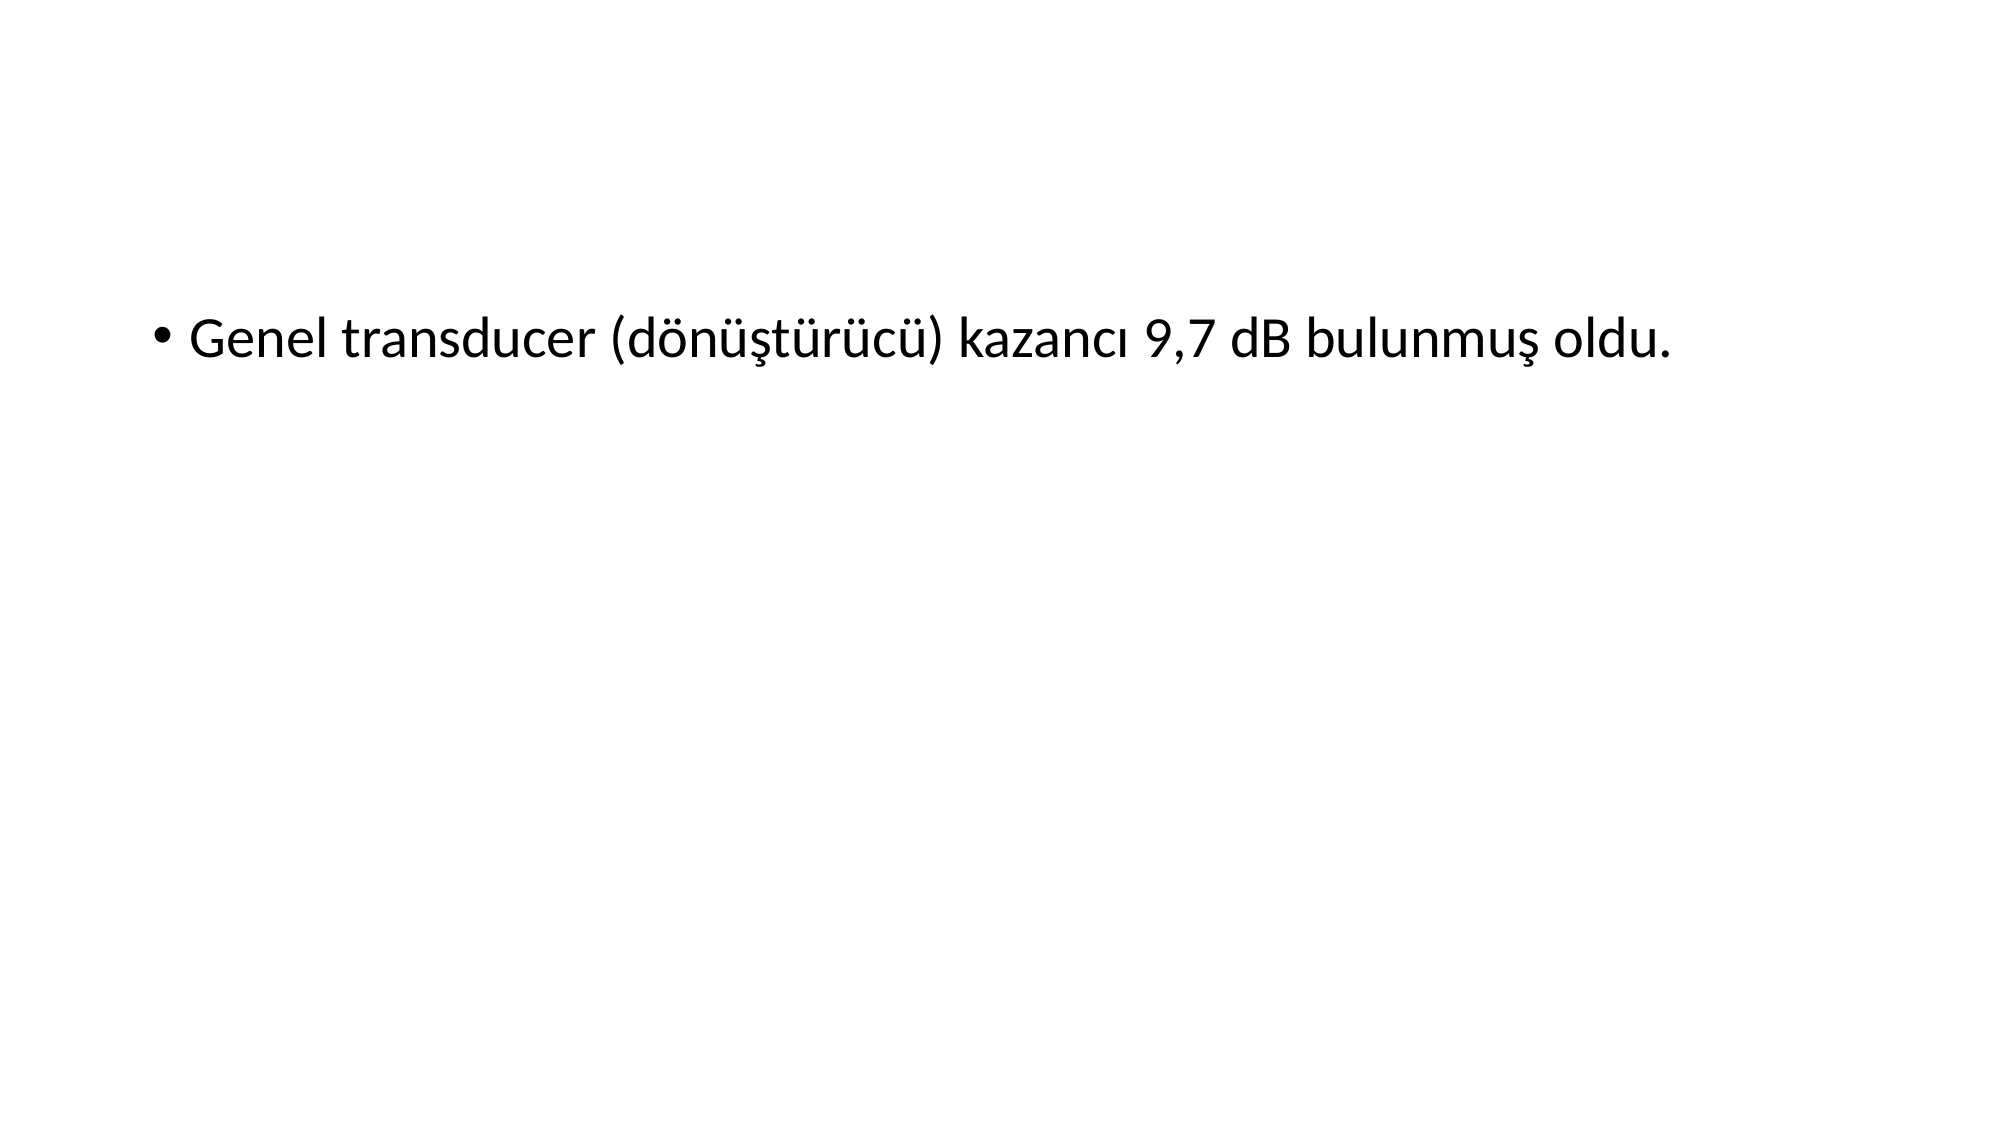

Genel transducer (dönüştürücü) kazancı 9,7 dB bulunmuş oldu.